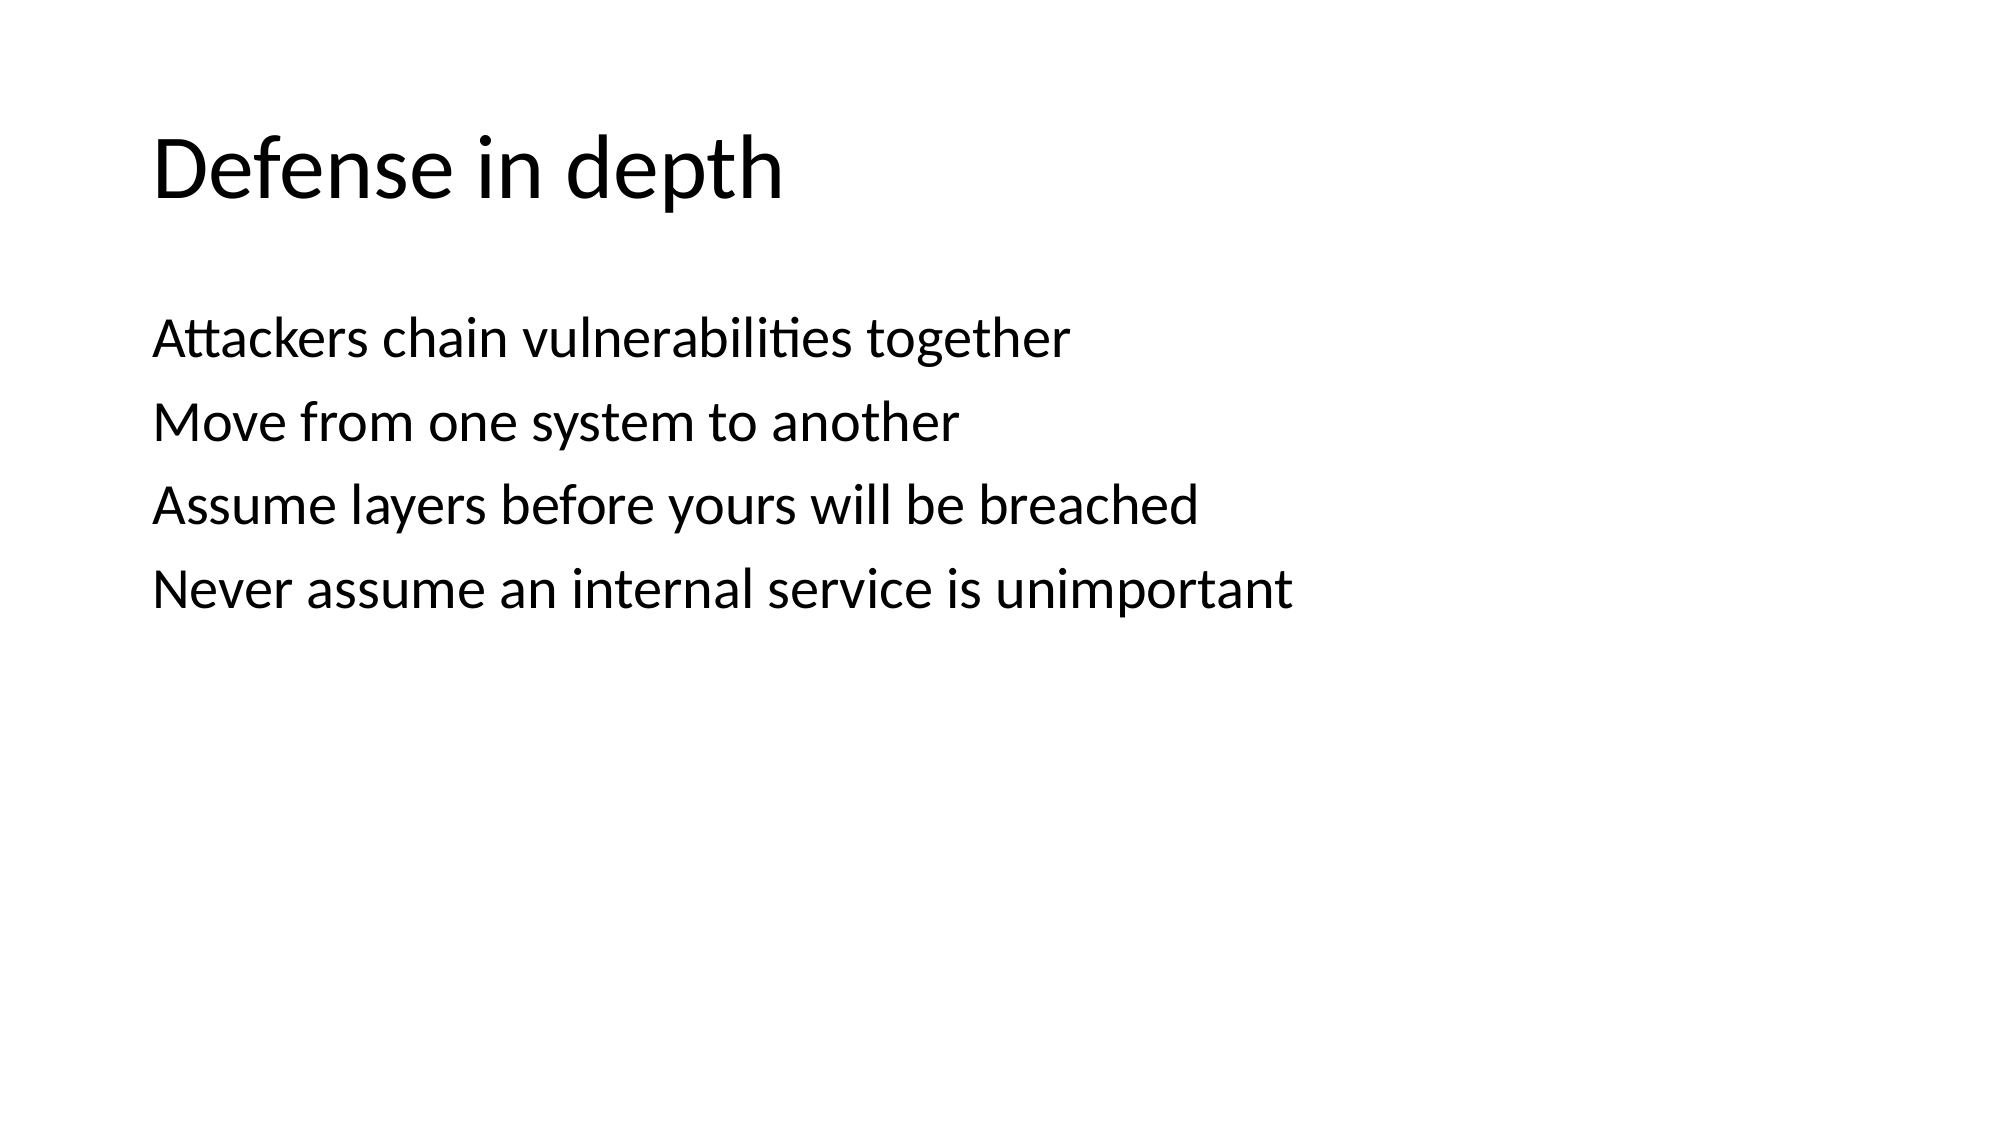

# Defense in depth
Attackers chain vulnerabilities together
Move from one system to another
Assume layers before yours will be breached
Never assume an internal service is unimportant